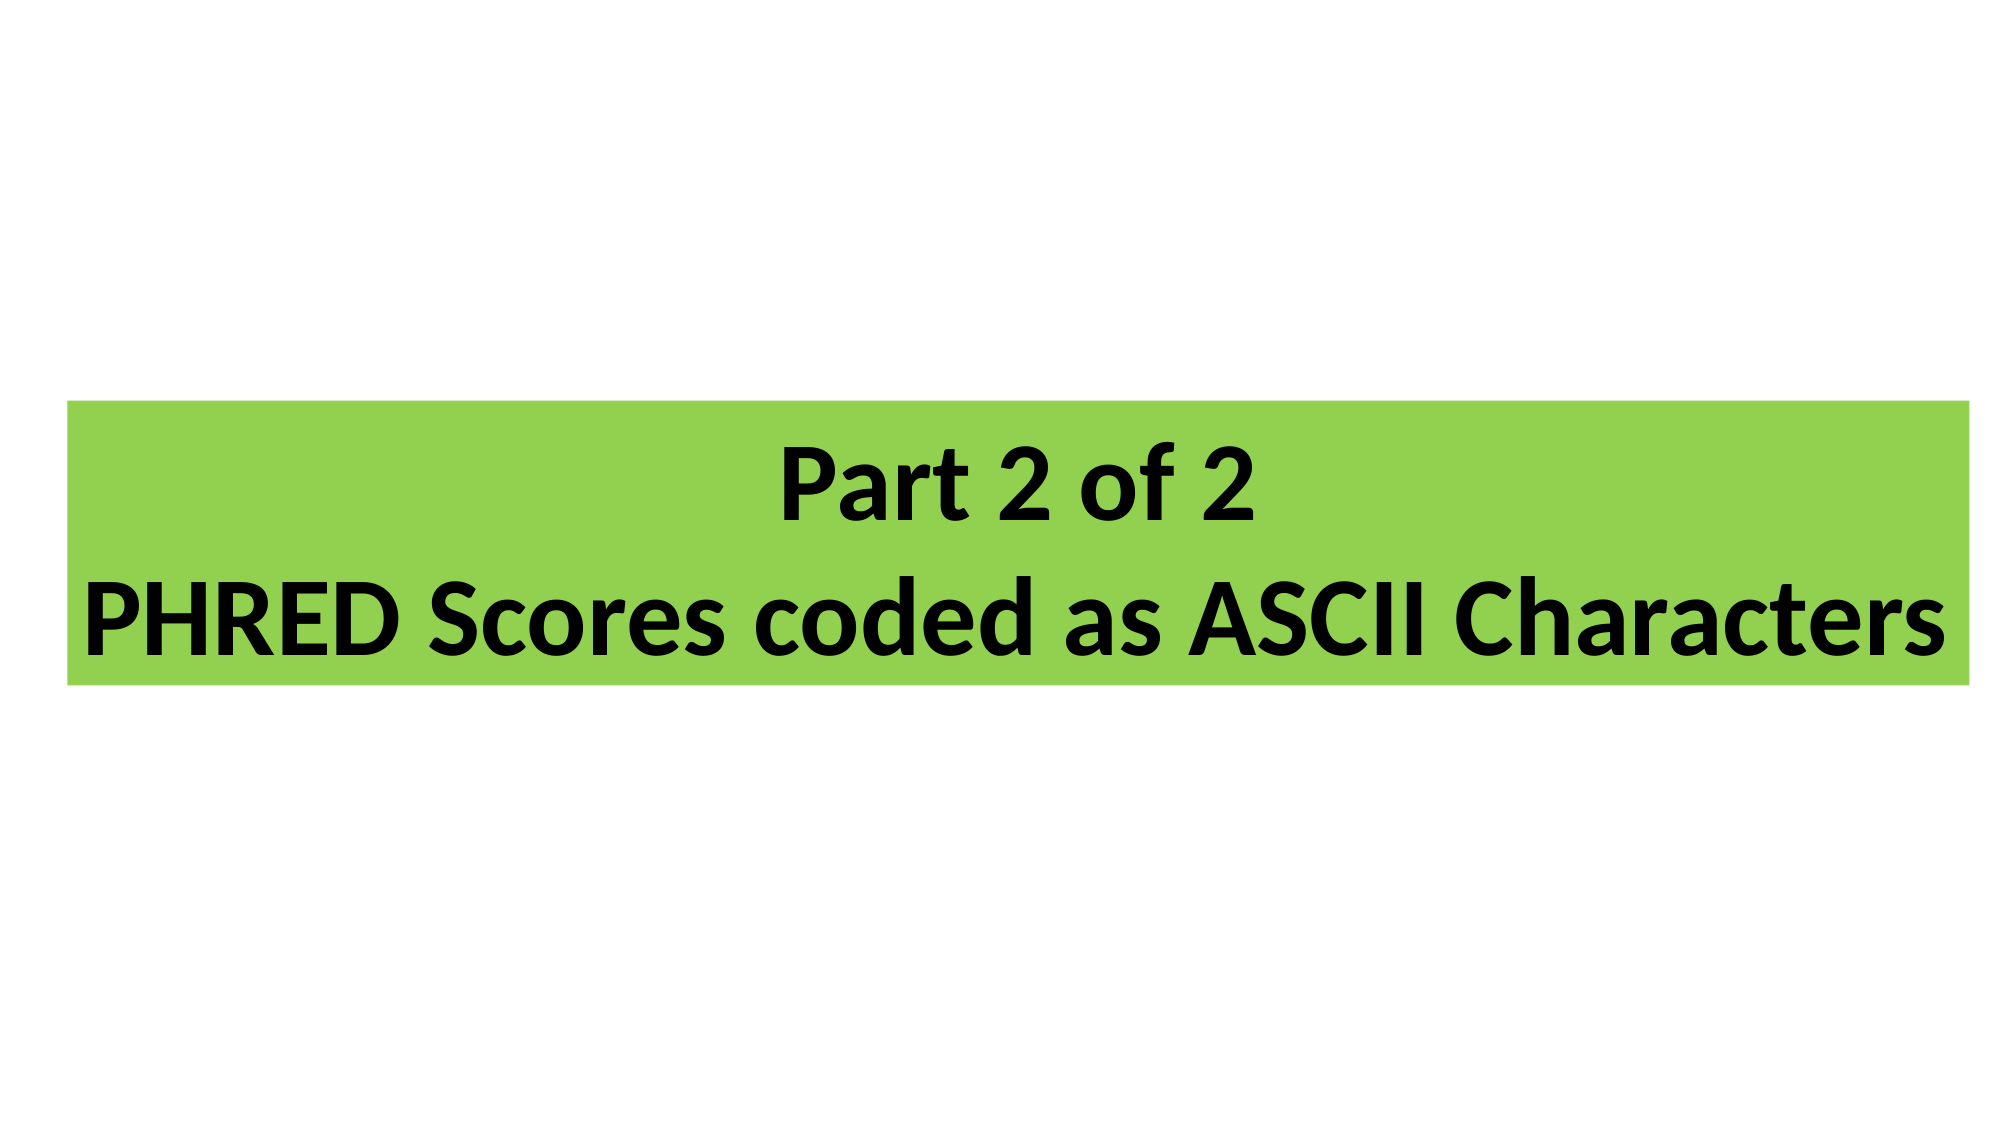

Part 2 of 2
PHRED Scores coded as ASCII Characters